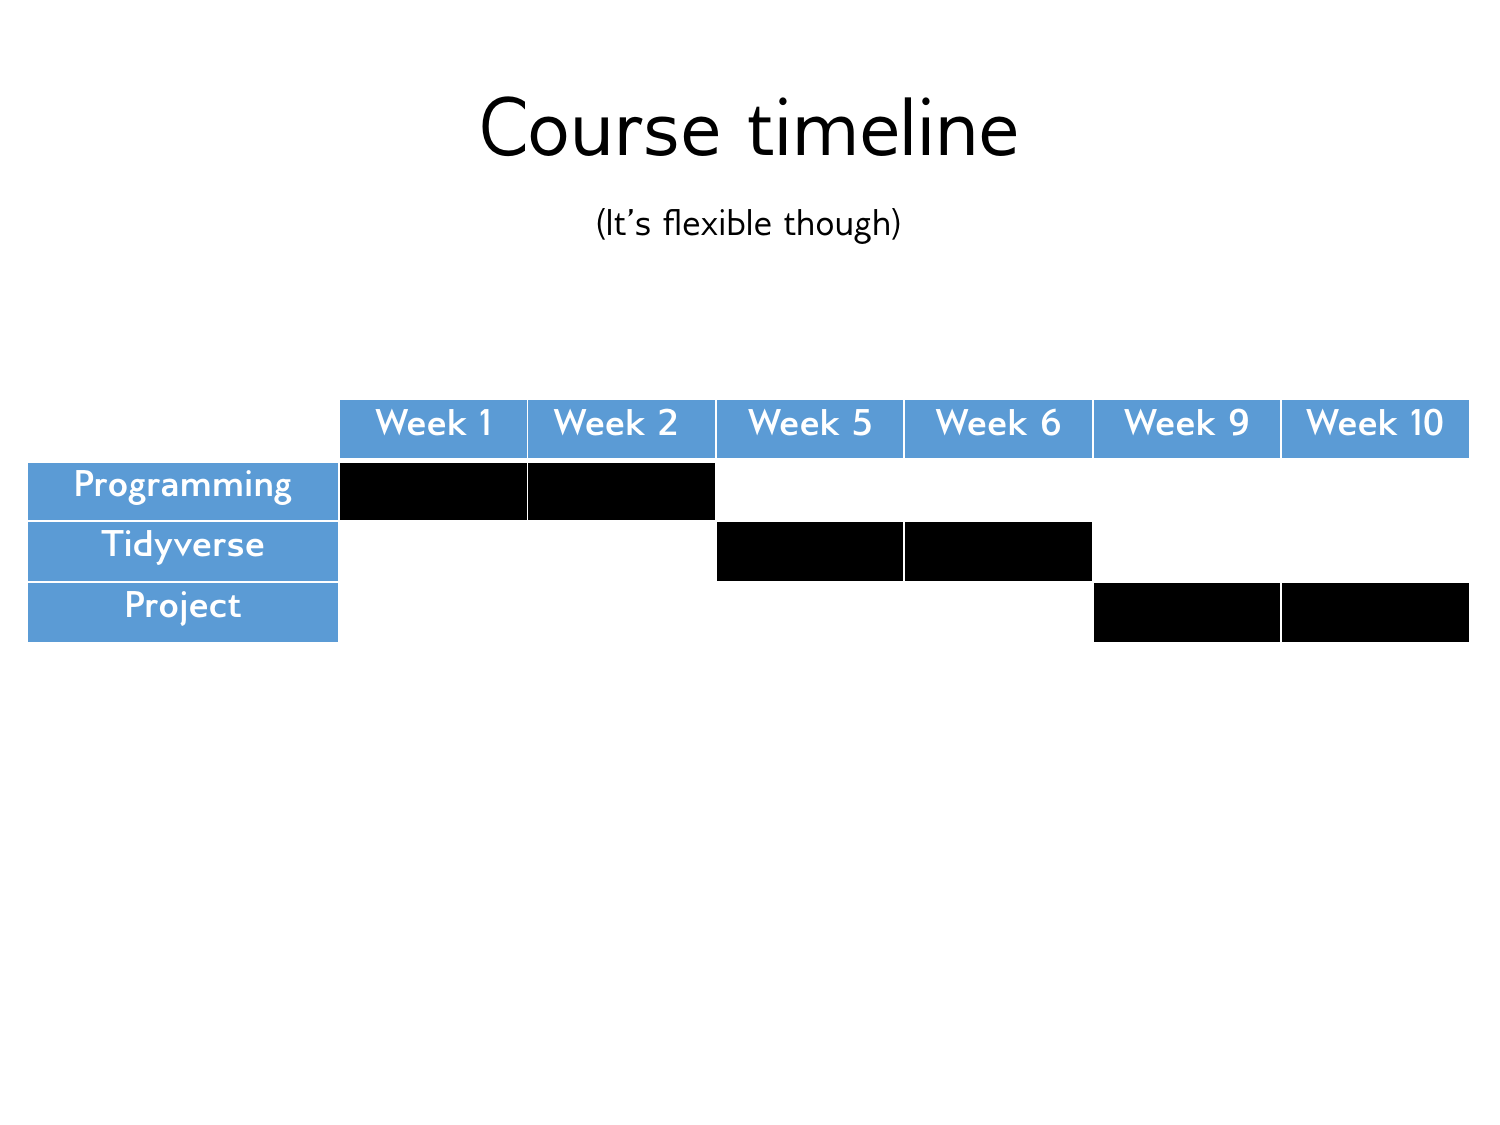

# Course timeline
(It’s flexible though)
|  | Week 1 | Week 2 | Week 5 | Week 6 | Week 9 | Week 10 |
| --- | --- | --- | --- | --- | --- | --- |
| Programming |  |  |  |  |  |  |
| Tidyverse |  |  |  |  |  |  |
| Project |  |  |  |  |  |  |